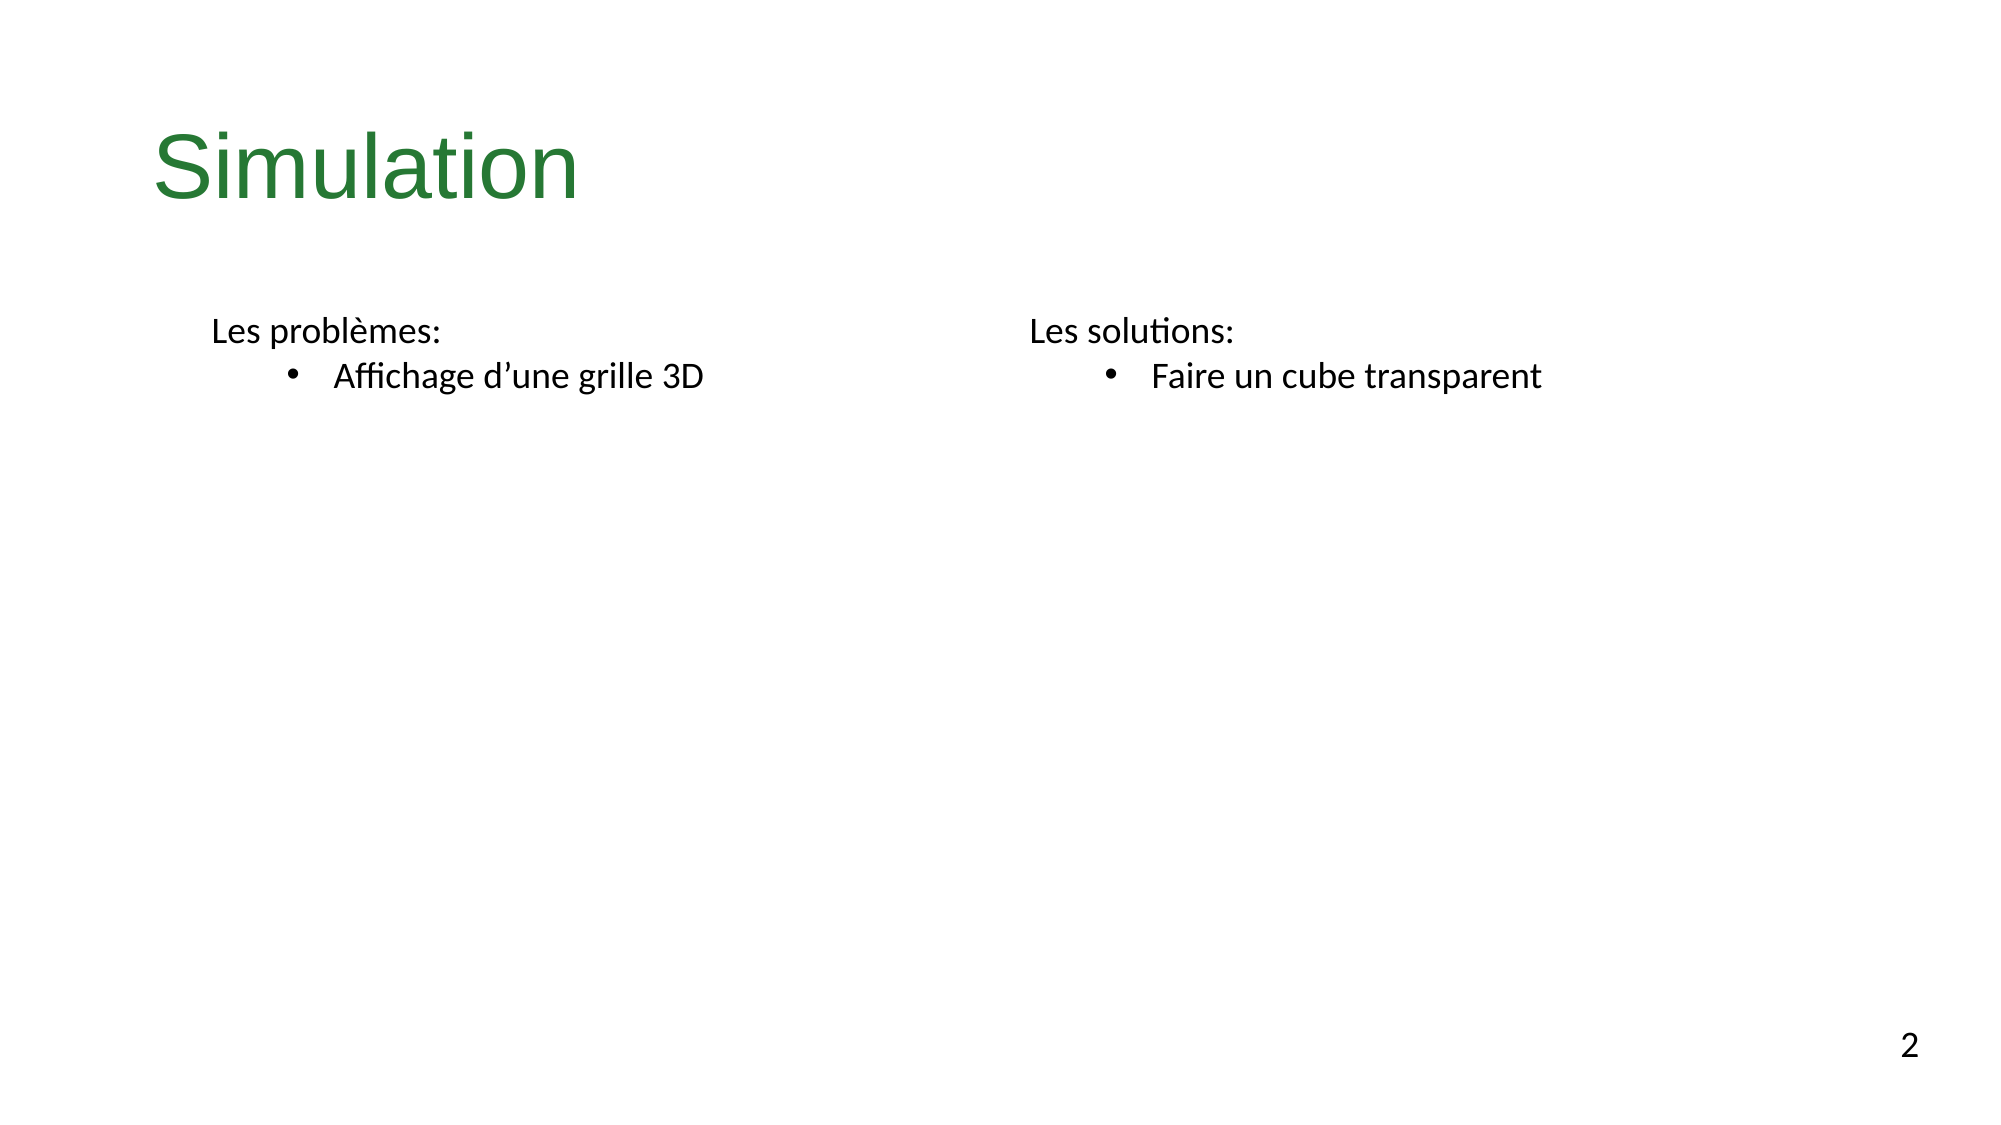

# Simulation
Les problèmes:
Affichage d’une grille 3D

Les solutions:
Faire un cube transparent
2